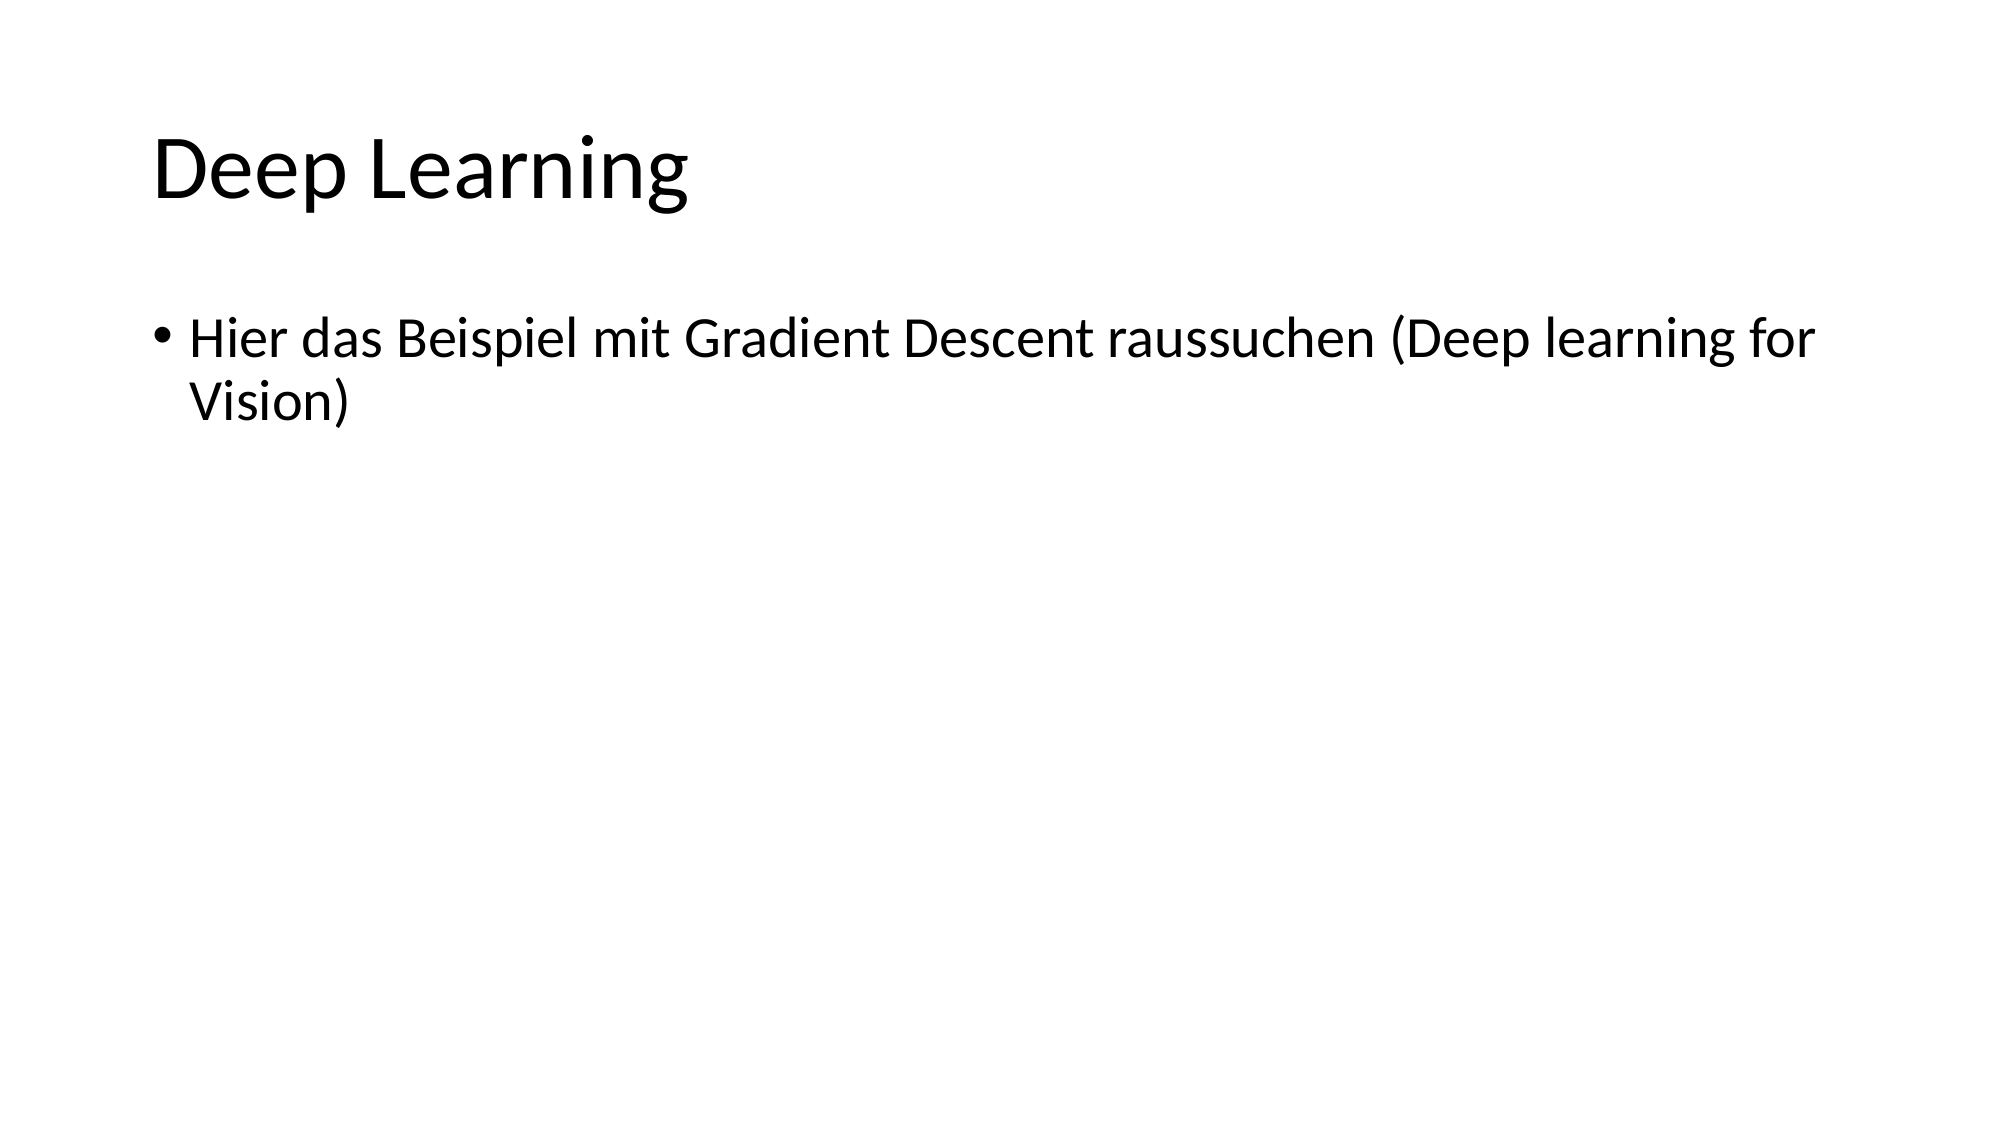

# Deep Learning
Hier das Beispiel mit Gradient Descent raussuchen (Deep learning for Vision)